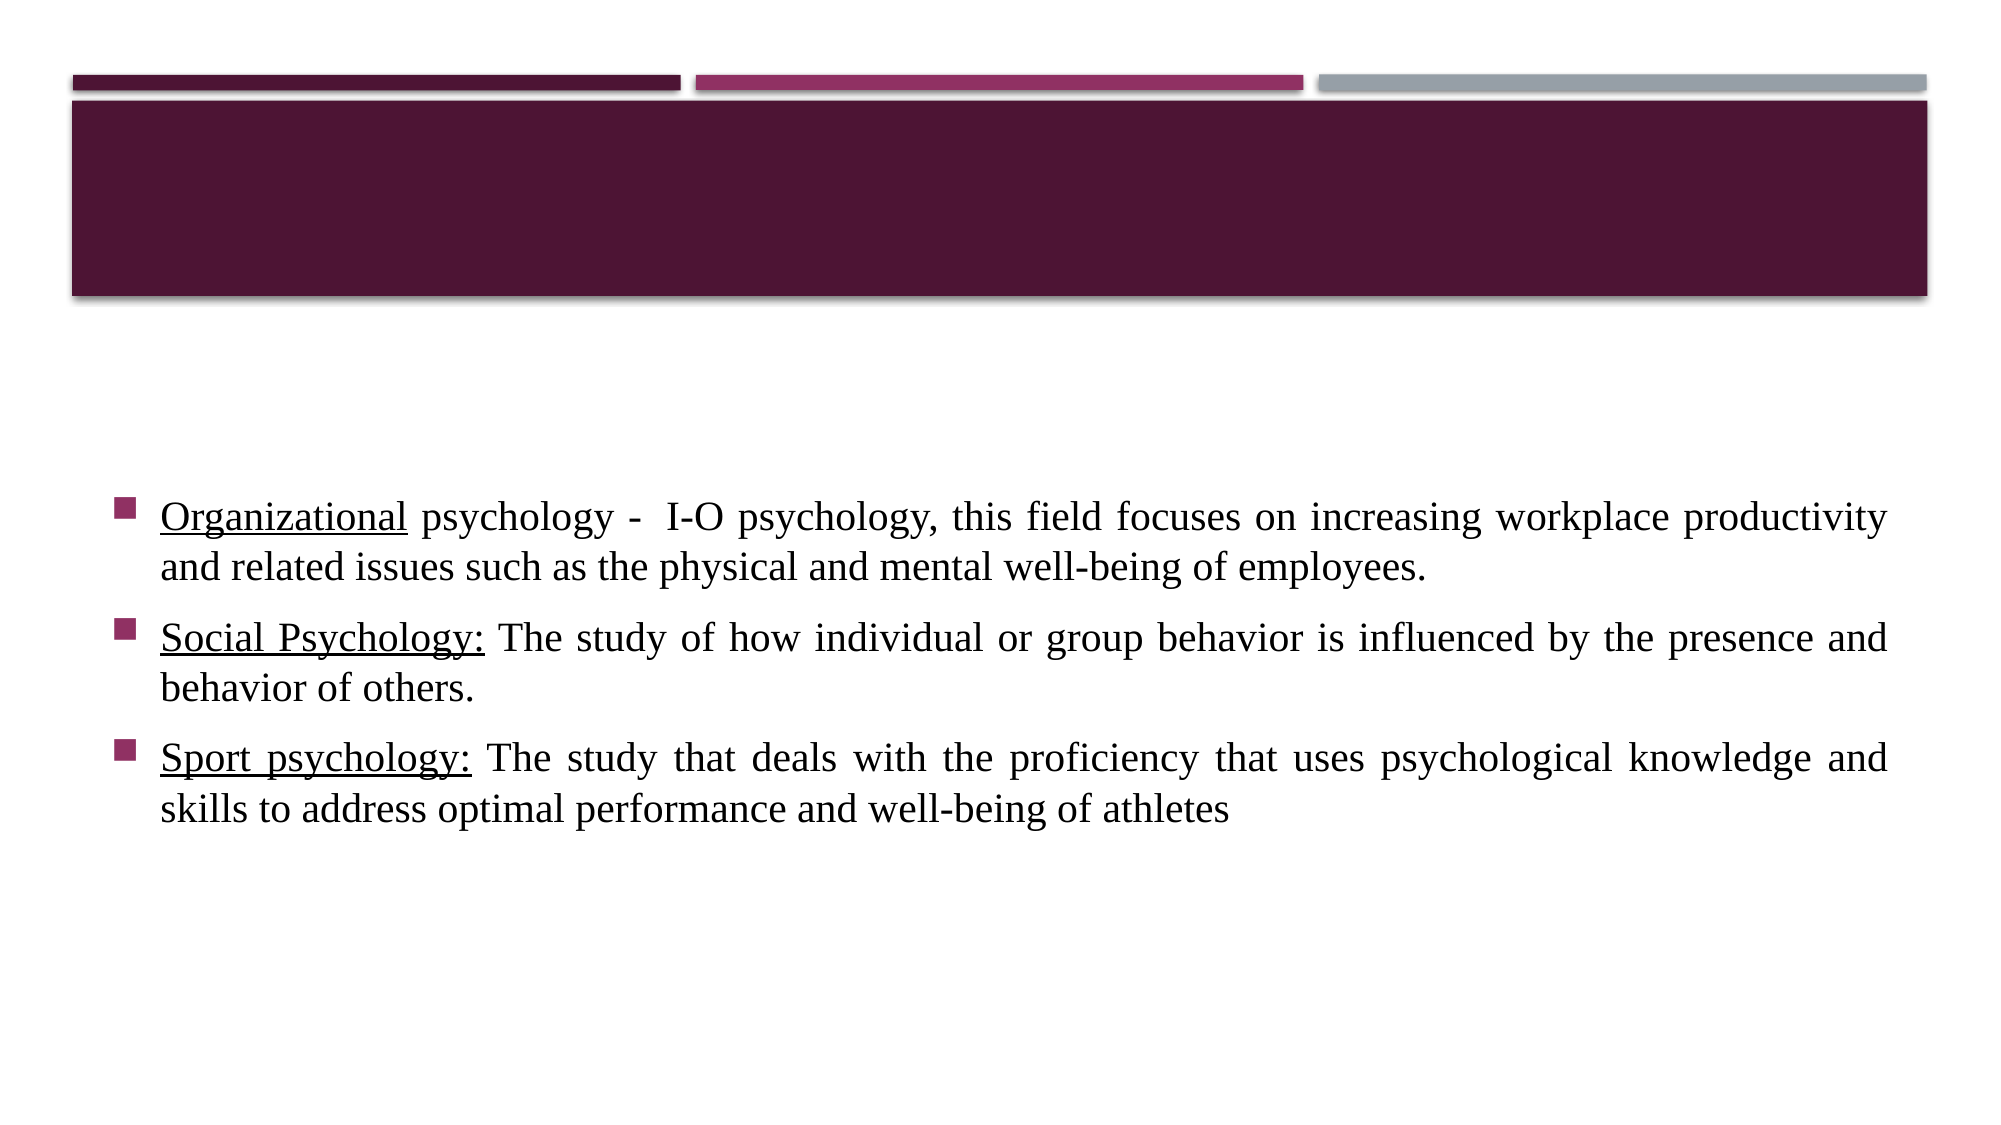

Organizational psychology -  I-O psychology, this field focuses on increasing workplace productivity and related issues such as the physical and mental well-being of employees.
Social Psychology: The study of how individual or group behavior is influenced by the presence and behavior of others.
Sport psychology: The study that deals with the proficiency that uses psychological knowledge and skills to address optimal performance and well-being of athletes